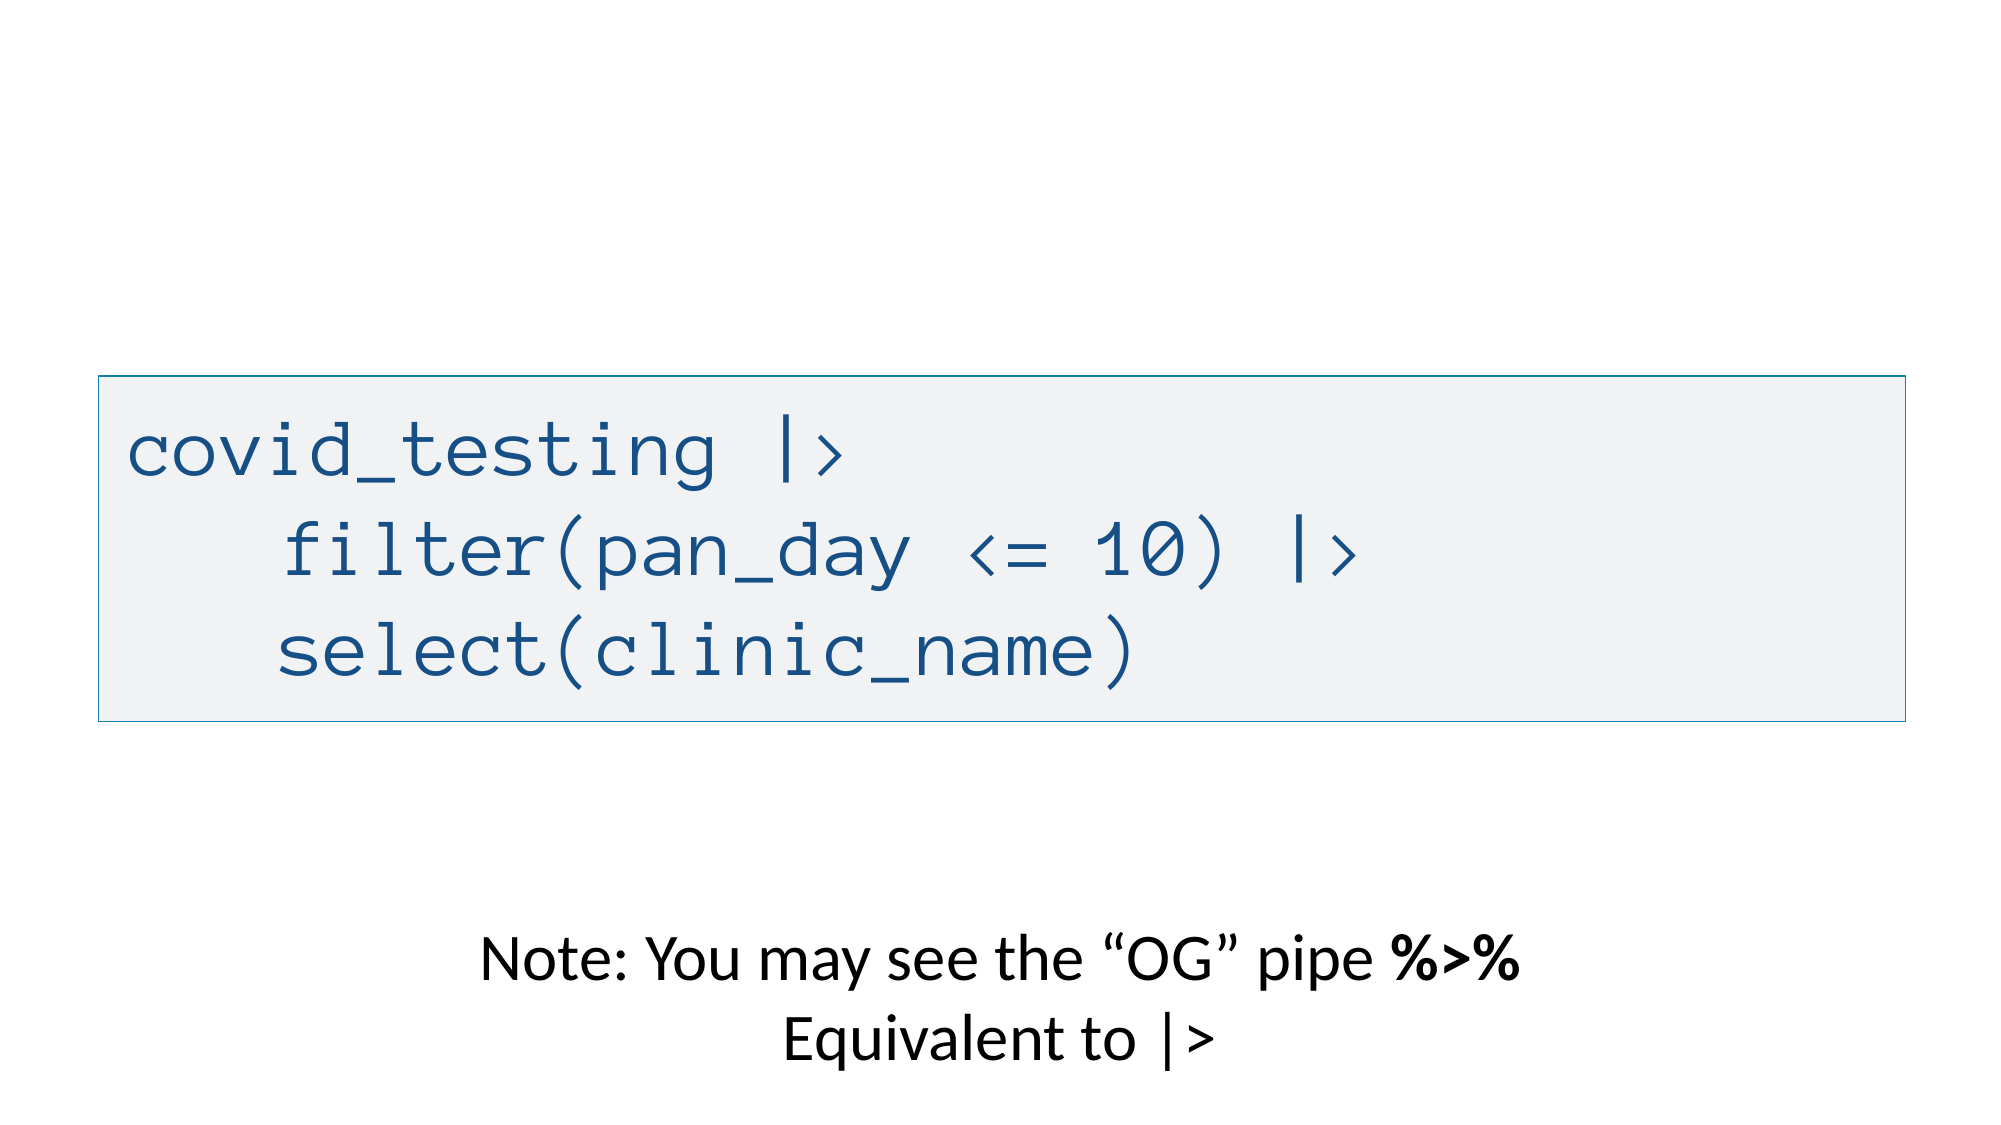

covid_testing |>
	filter(pan_day <= 10) |>
	select(clinic_name)

Note: You may see the “OG” pipe %>%
Equivalent to |>